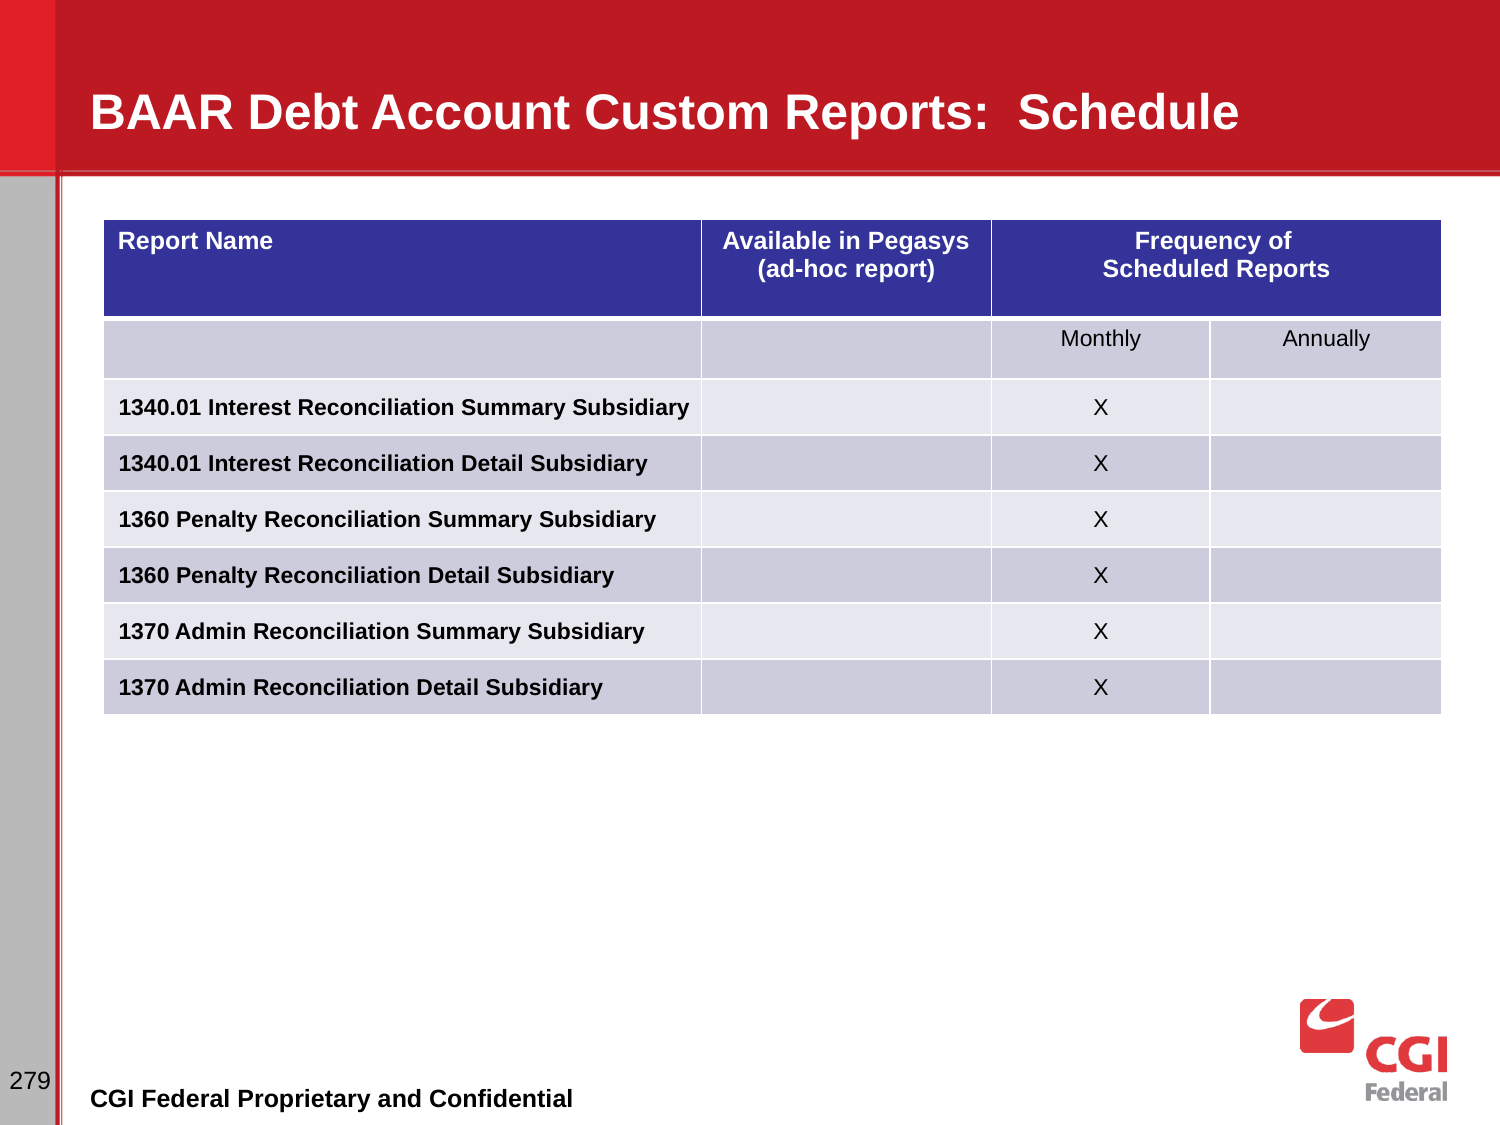

# BAAR Debt Account Custom Reports:  Schedule
| Report Name | Available in Pegasys (ad-hoc report) | Frequency of Scheduled Reports |  |
| --- | --- | --- | --- |
|  |  | Monthly | Annually |
| 1340.01 Interest Reconciliation Summary Subsidiary |  | X |  |
| 1340.01 Interest Reconciliation Detail Subsidiary |  | X |  |
| 1360 Penalty Reconciliation Summary Subsidiary |  | X |  |
| 1360 Penalty Reconciliation Detail Subsidiary |  | X |  |
| 1370 Admin Reconciliation Summary Subsidiary |  | X |  |
| 1370 Admin Reconciliation Detail Subsidiary |  | X |  |
279
CGI Federal Proprietary and Confidential